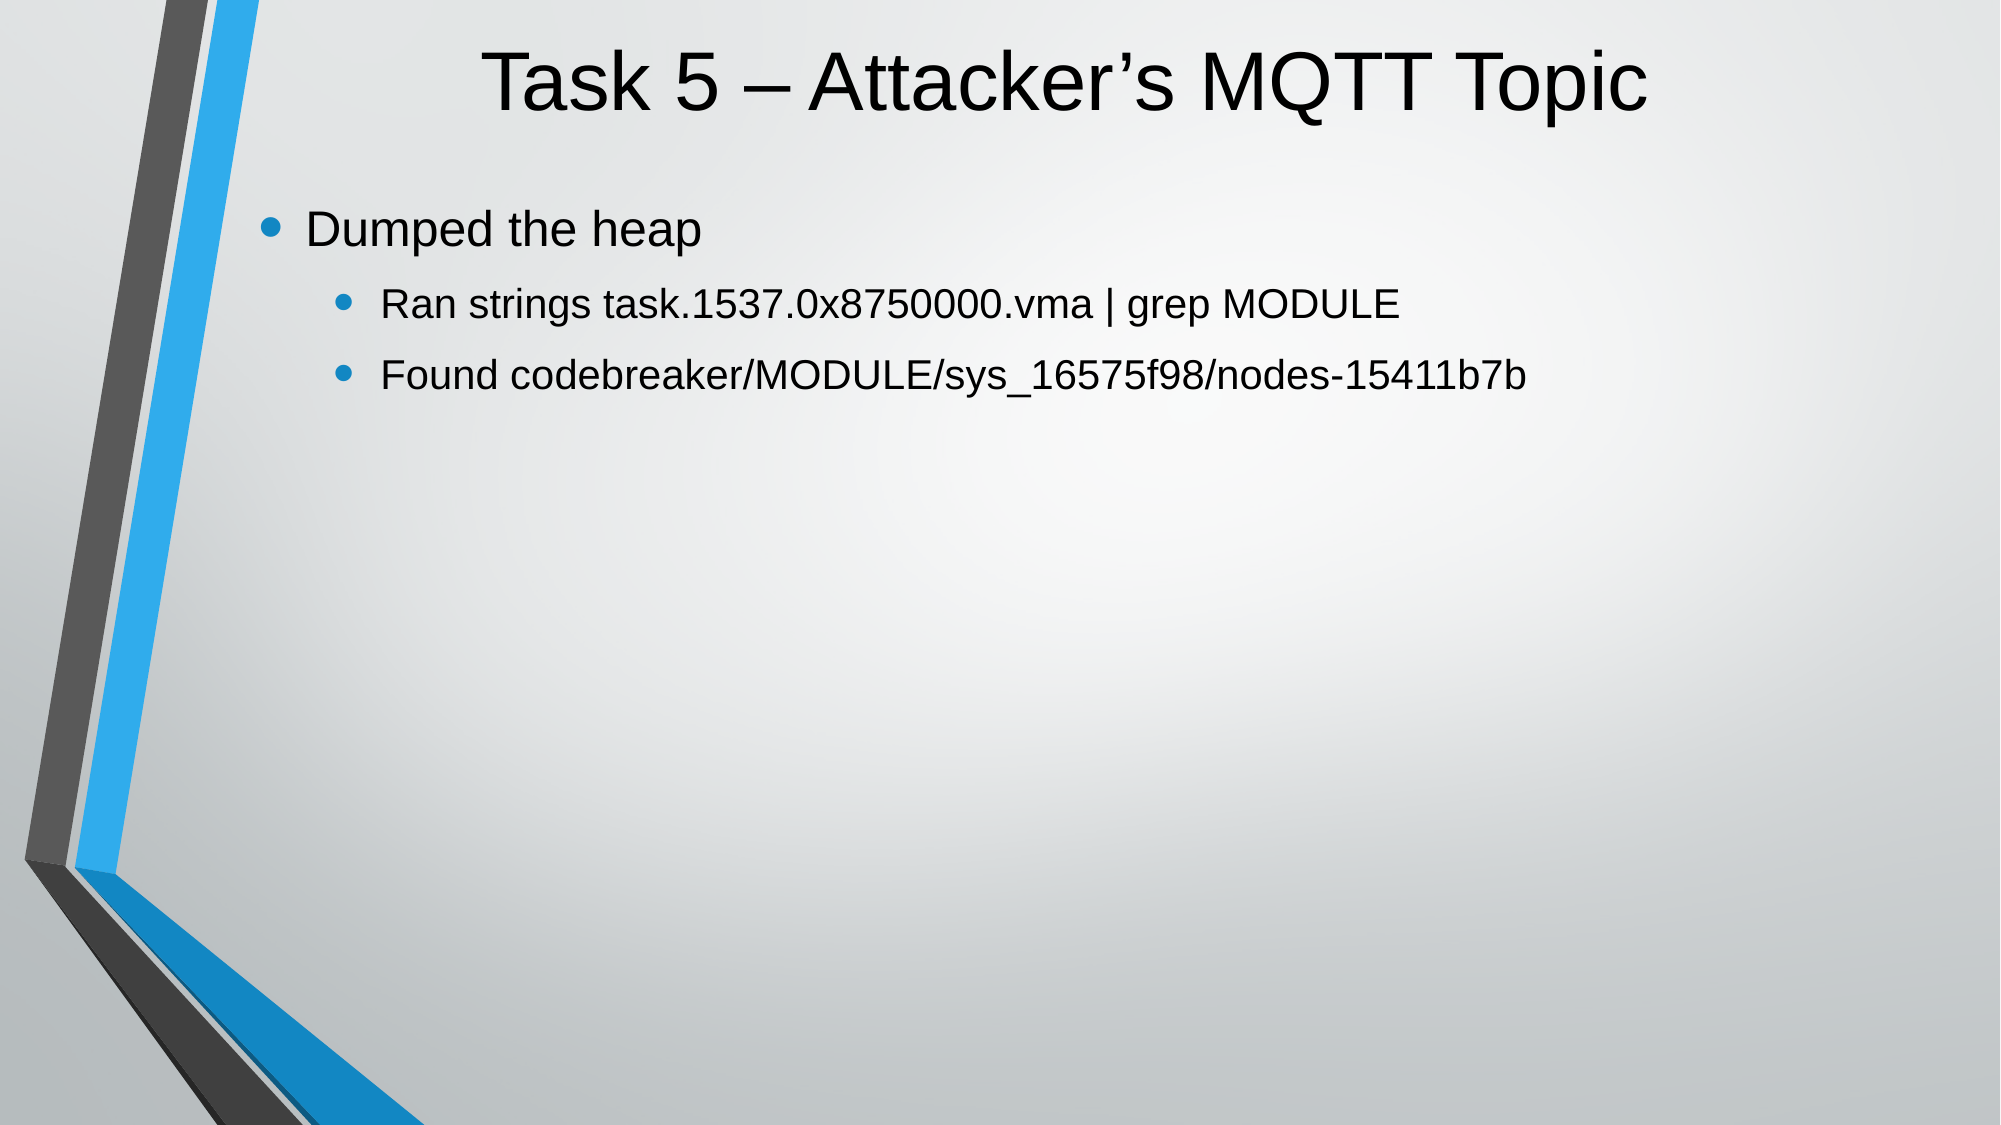

# Task 5 – Attacker’s MQTT Topic
Dumped the heap
Ran strings task.1537.0x8750000.vma | grep MODULE
Found codebreaker/MODULE/sys_16575f98/nodes-15411b7b